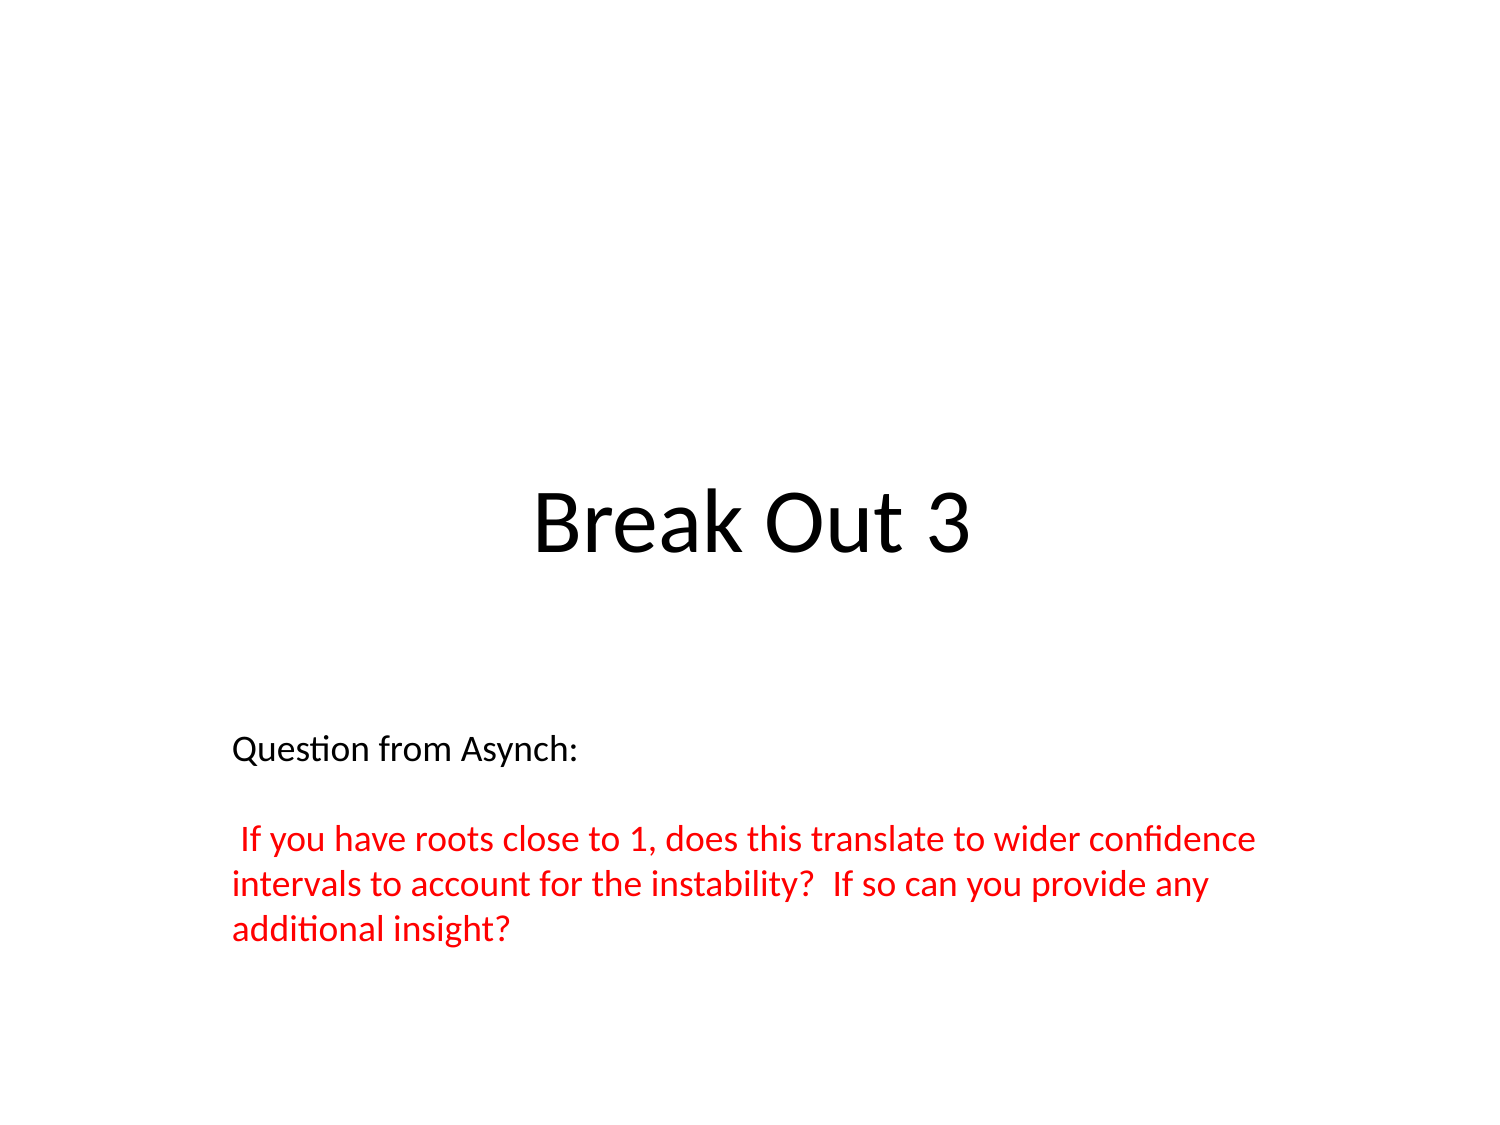

# Break Out 3
Question from Asynch:

 If you have roots close to 1, does this translate to wider confidence intervals to account for the instability?  If so can you provide any additional insight?